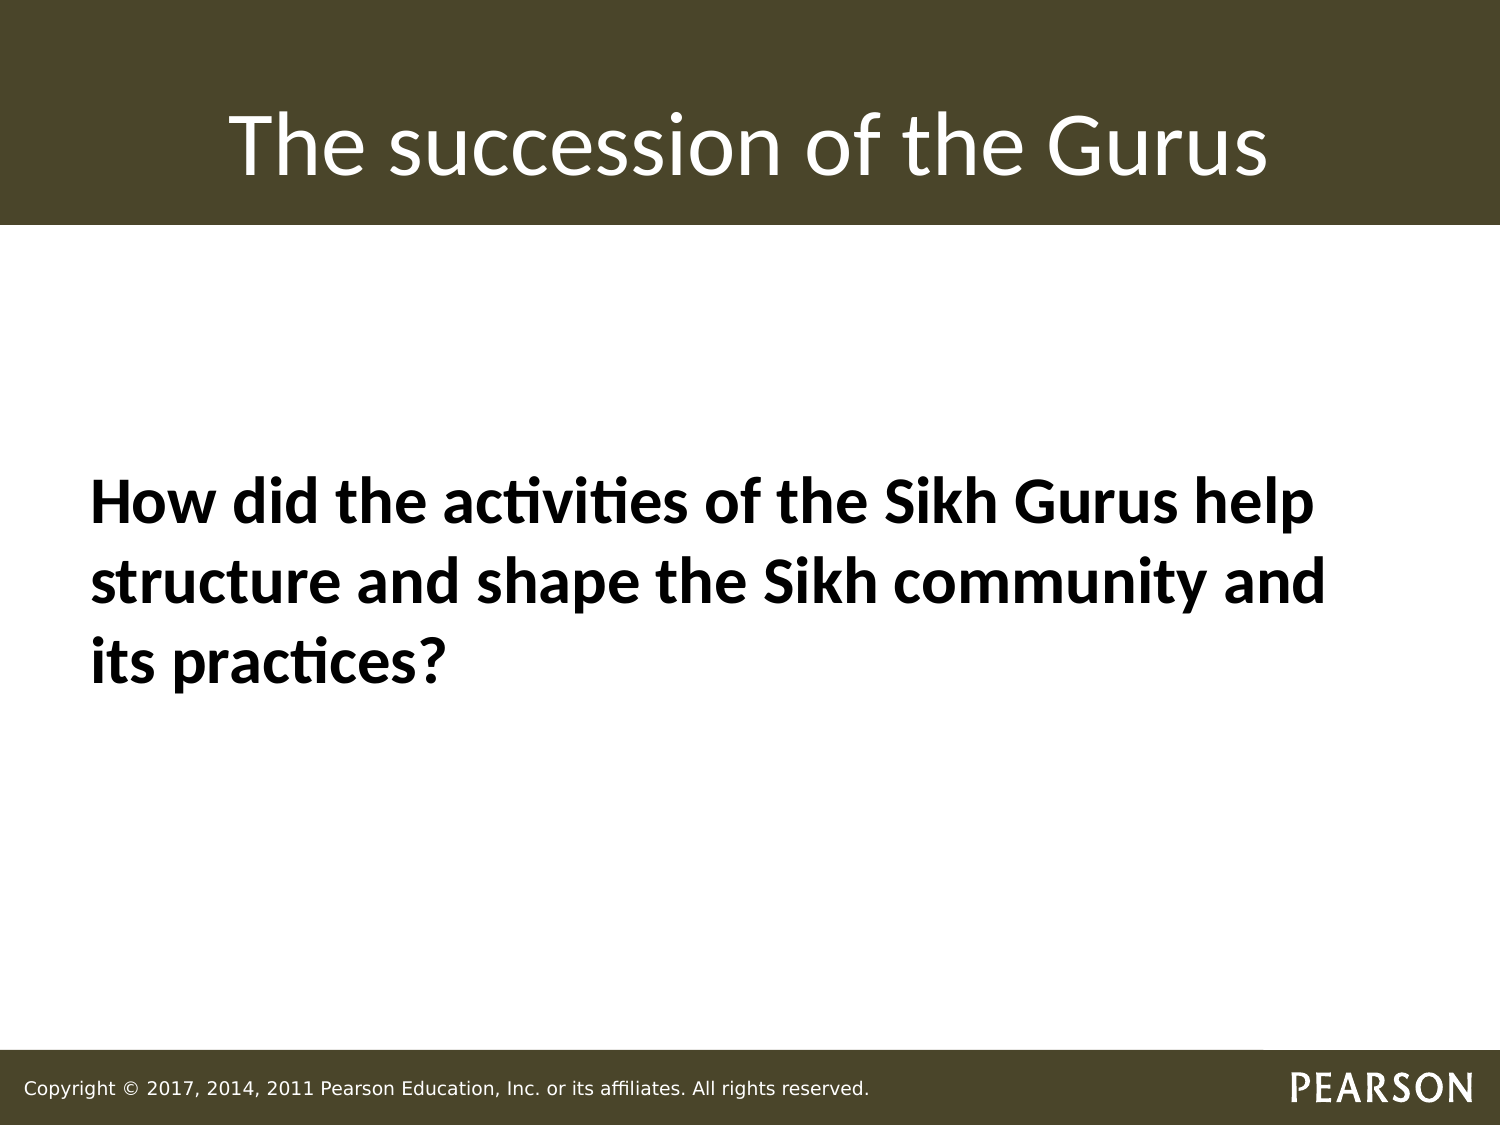

# The succession of the Gurus

How did the activities of the Sikh Gurus help structure and shape the Sikh community and its practices?